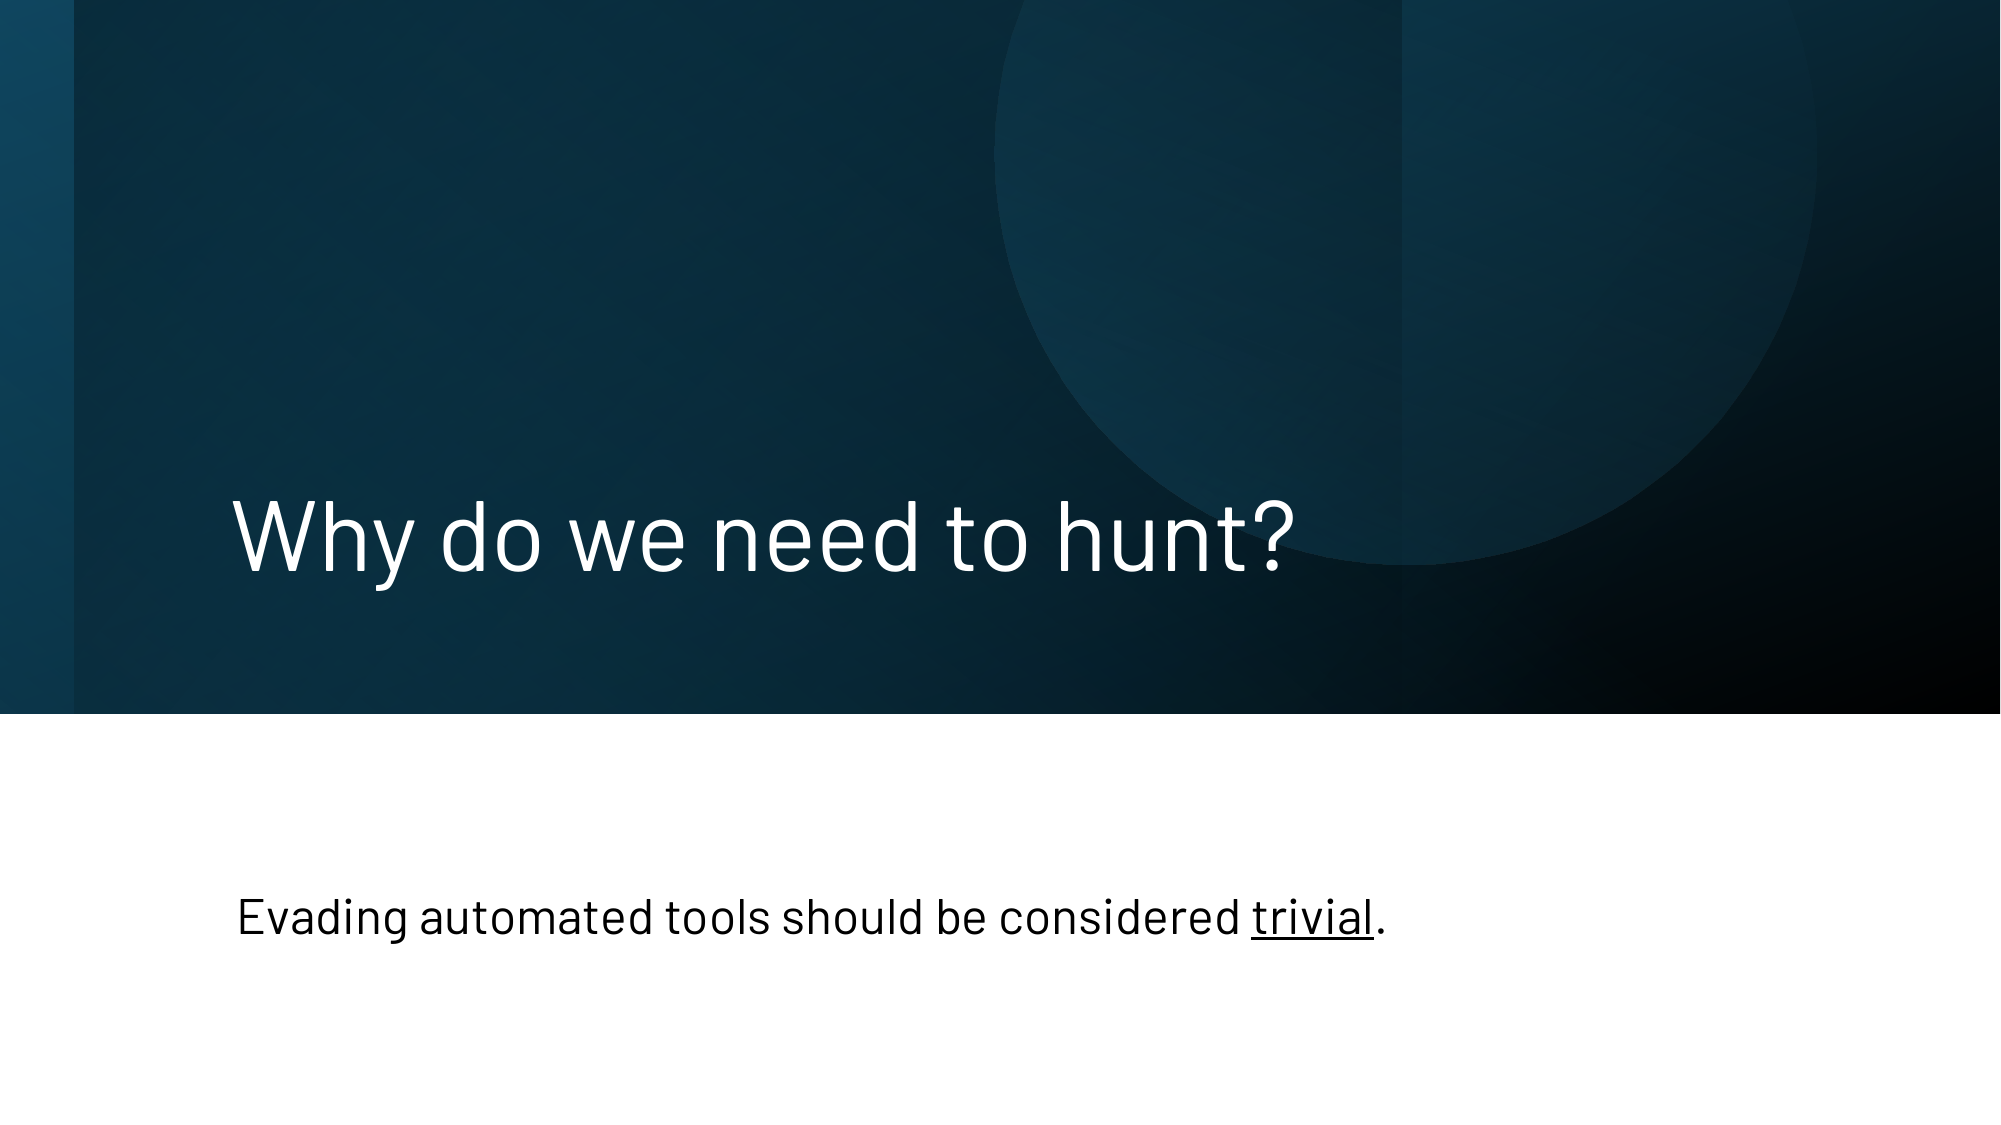

# Why do we need to hunt?
Evading automated tools should be considered trivial.